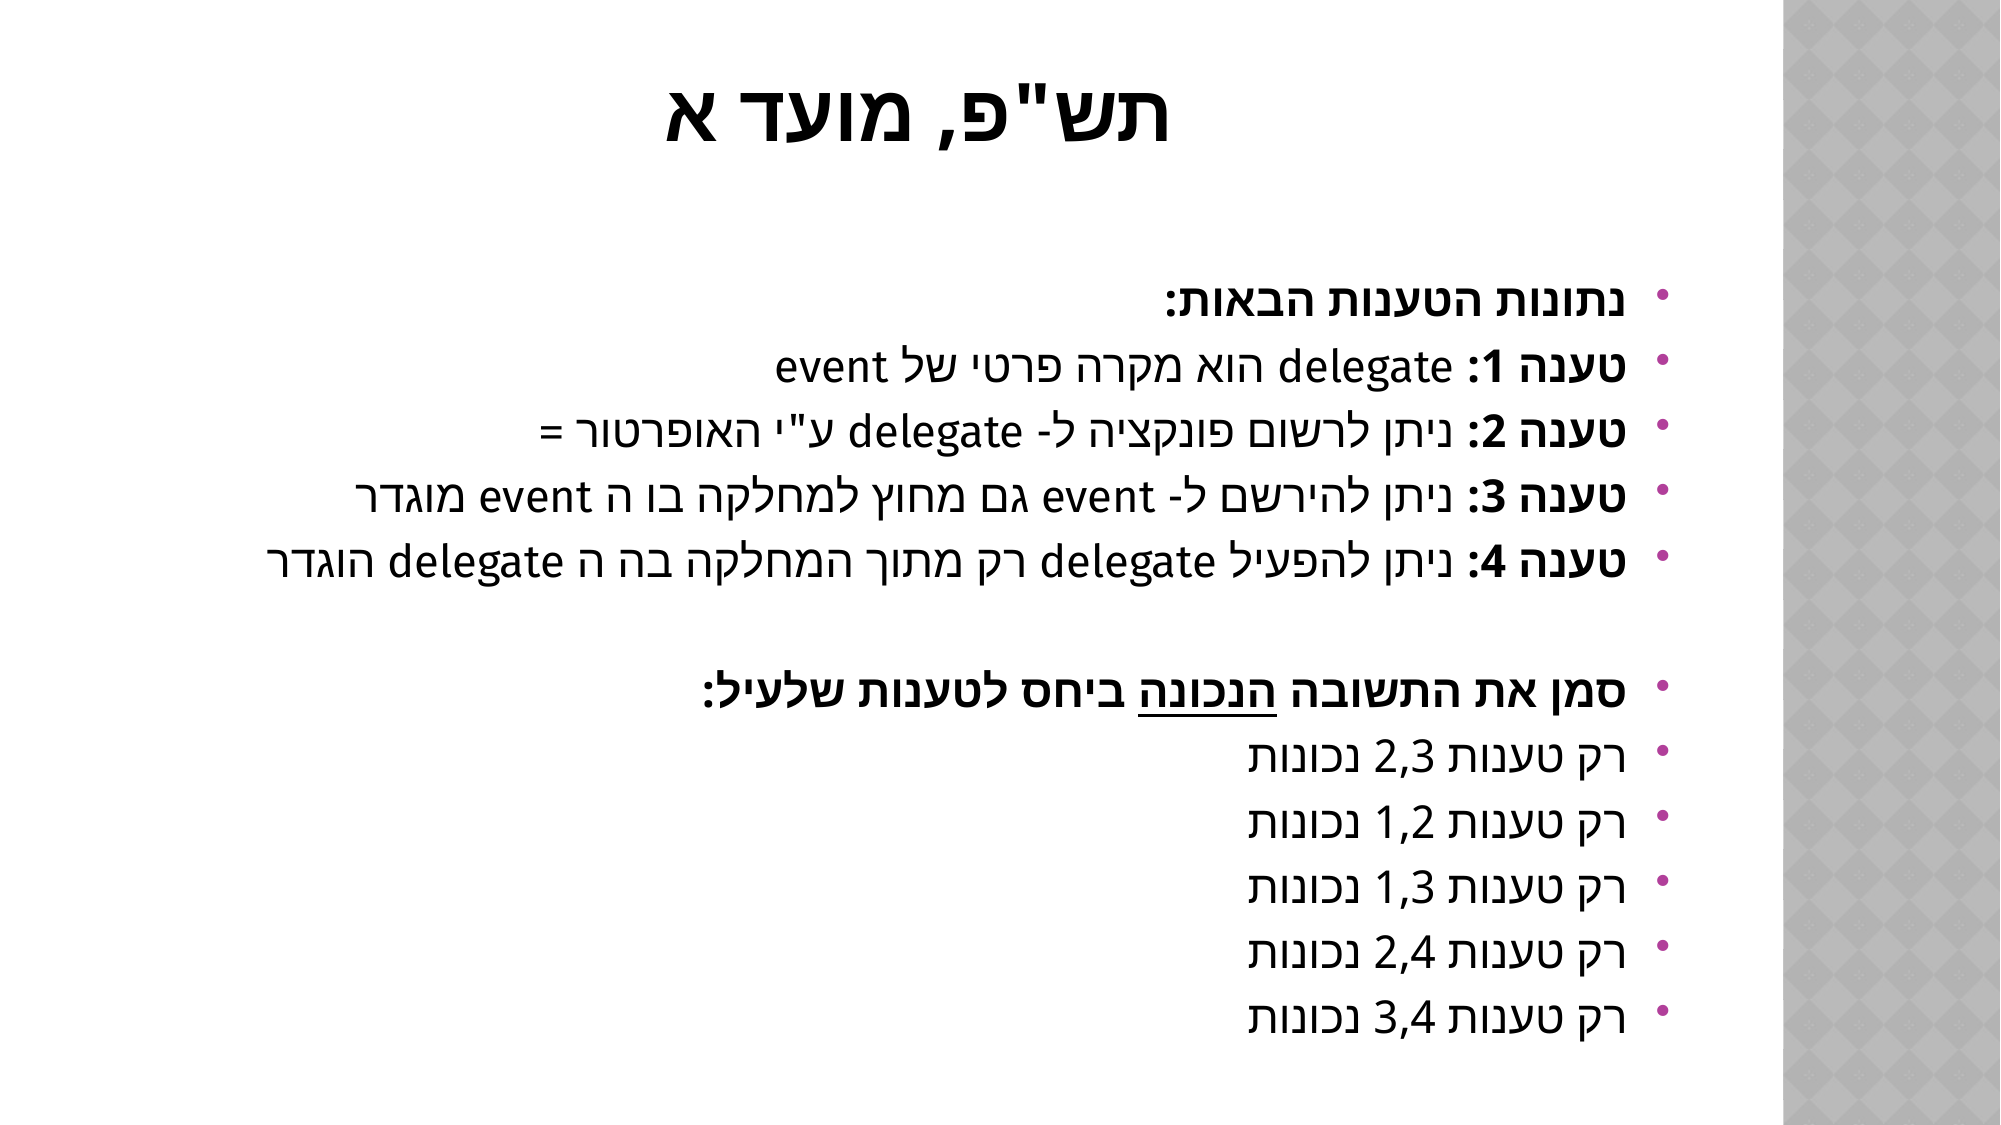

# תש"פ, מועד א
נתונות הטענות הבאות:
טענה 1: delegate הוא מקרה פרטי של event
טענה 2: ניתן לרשום פונקציה ל- delegate ע"י האופרטור =
טענה 3: ניתן להירשם ל- event גם מחוץ למחלקה בו ה event מוגדר
טענה 4: ניתן להפעיל delegate רק מתוך המחלקה בה ה delegate הוגדר

סמן את התשובה הנכונה ביחס לטענות שלעיל:
רק טענות 2,3 נכונות
רק טענות 1,2 נכונות
רק טענות 1,3 נכונות
רק טענות 2,4 נכונות
רק טענות 3,4 נכונות